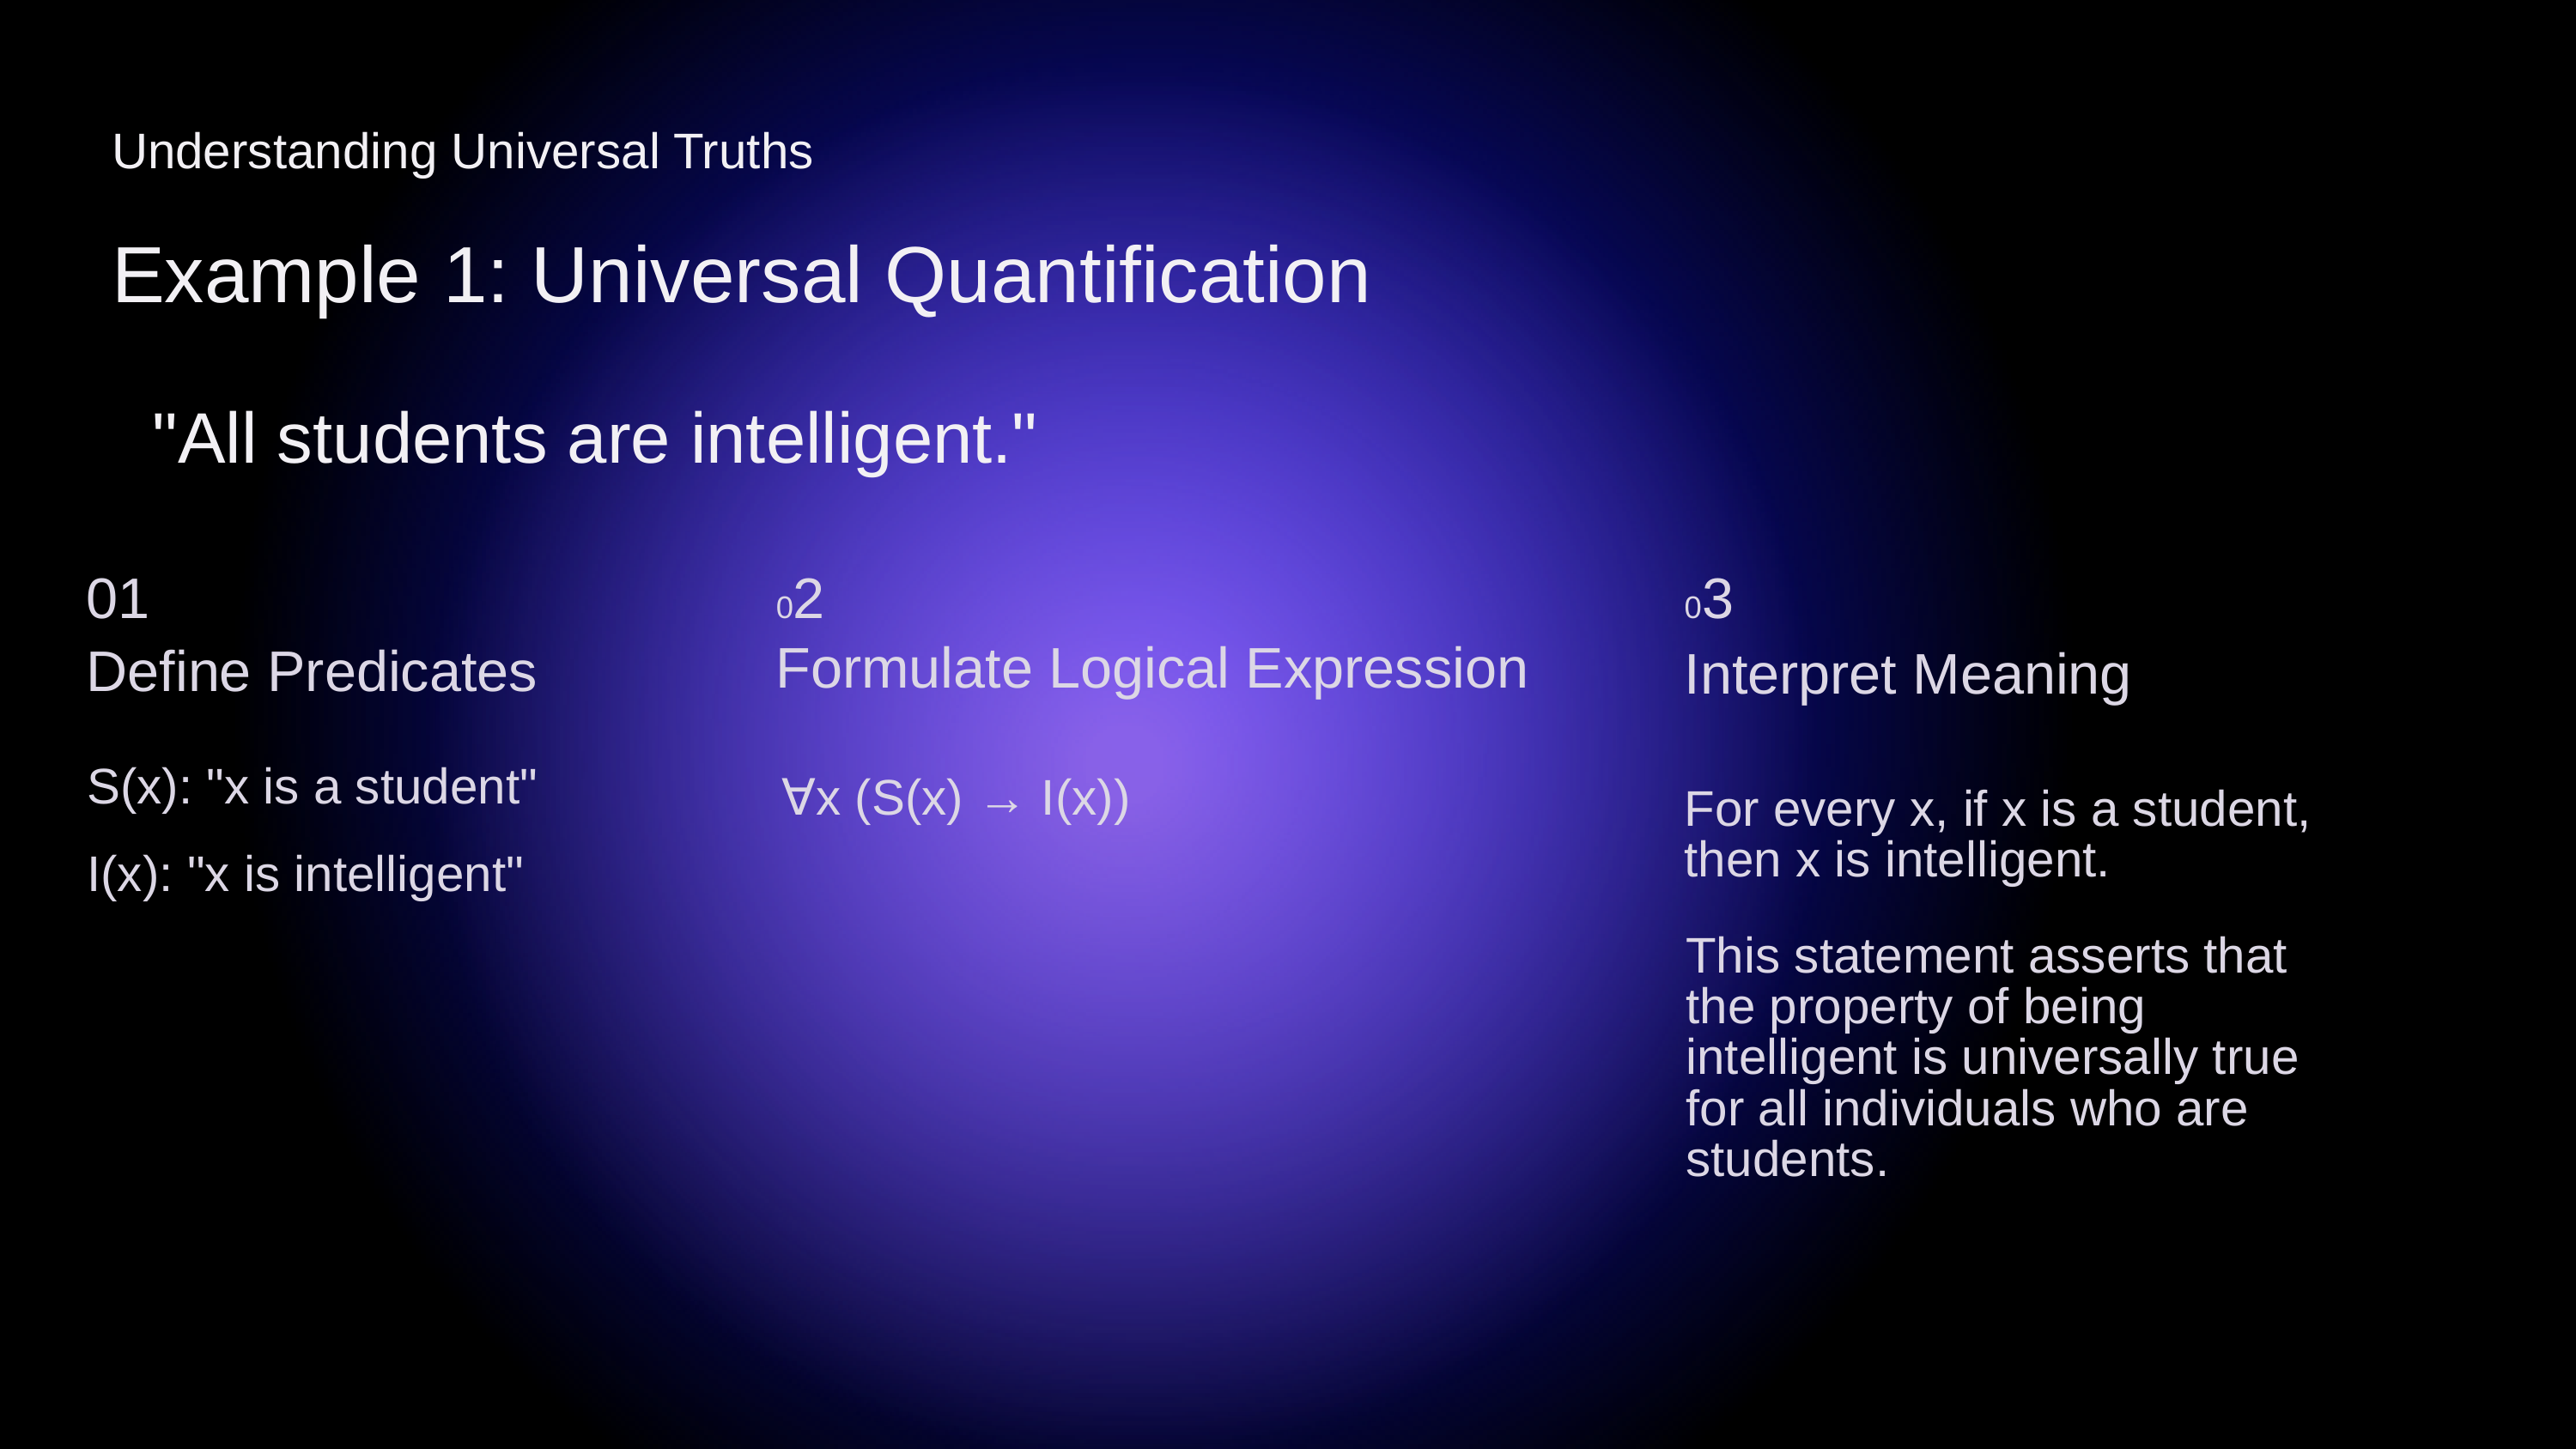

Understanding Universal Truths
Example 1: Universal Quantification
"All students are intelligent."
01
02
03
Formulate Logical Expression
Define Predicates
Interpret Meaning
S(x): "x is a student"
∀x (S(x) → I(x))
For every x, if x is a student, then x is intelligent.
I(x): "x is intelligent"
This statement asserts that the property of being intelligent is universally true for all individuals who are students.